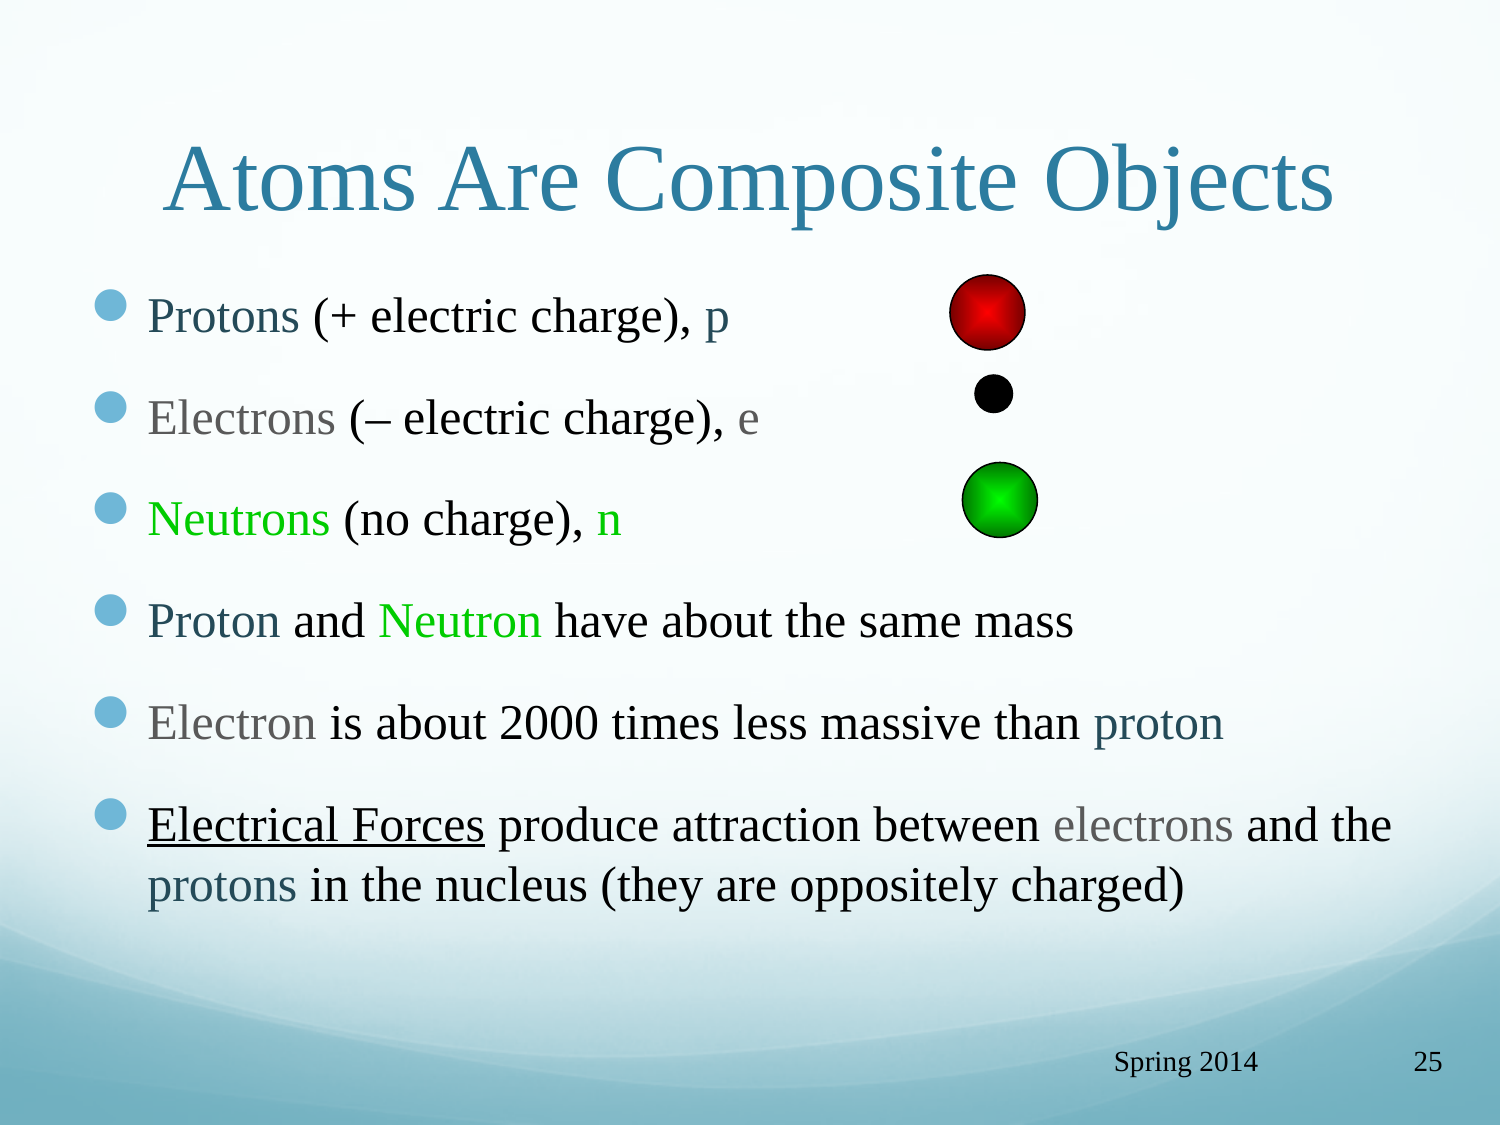

# Atoms Are Composite Objects
Protons (+ electric charge), p
Electrons (– electric charge), e
Neutrons (no charge), n
Proton and Neutron have about the same mass
Electron is about 2000 times less massive than proton
Electrical Forces produce attraction between electrons and the protons in the nucleus (they are oppositely charged)

Spring 2014
25